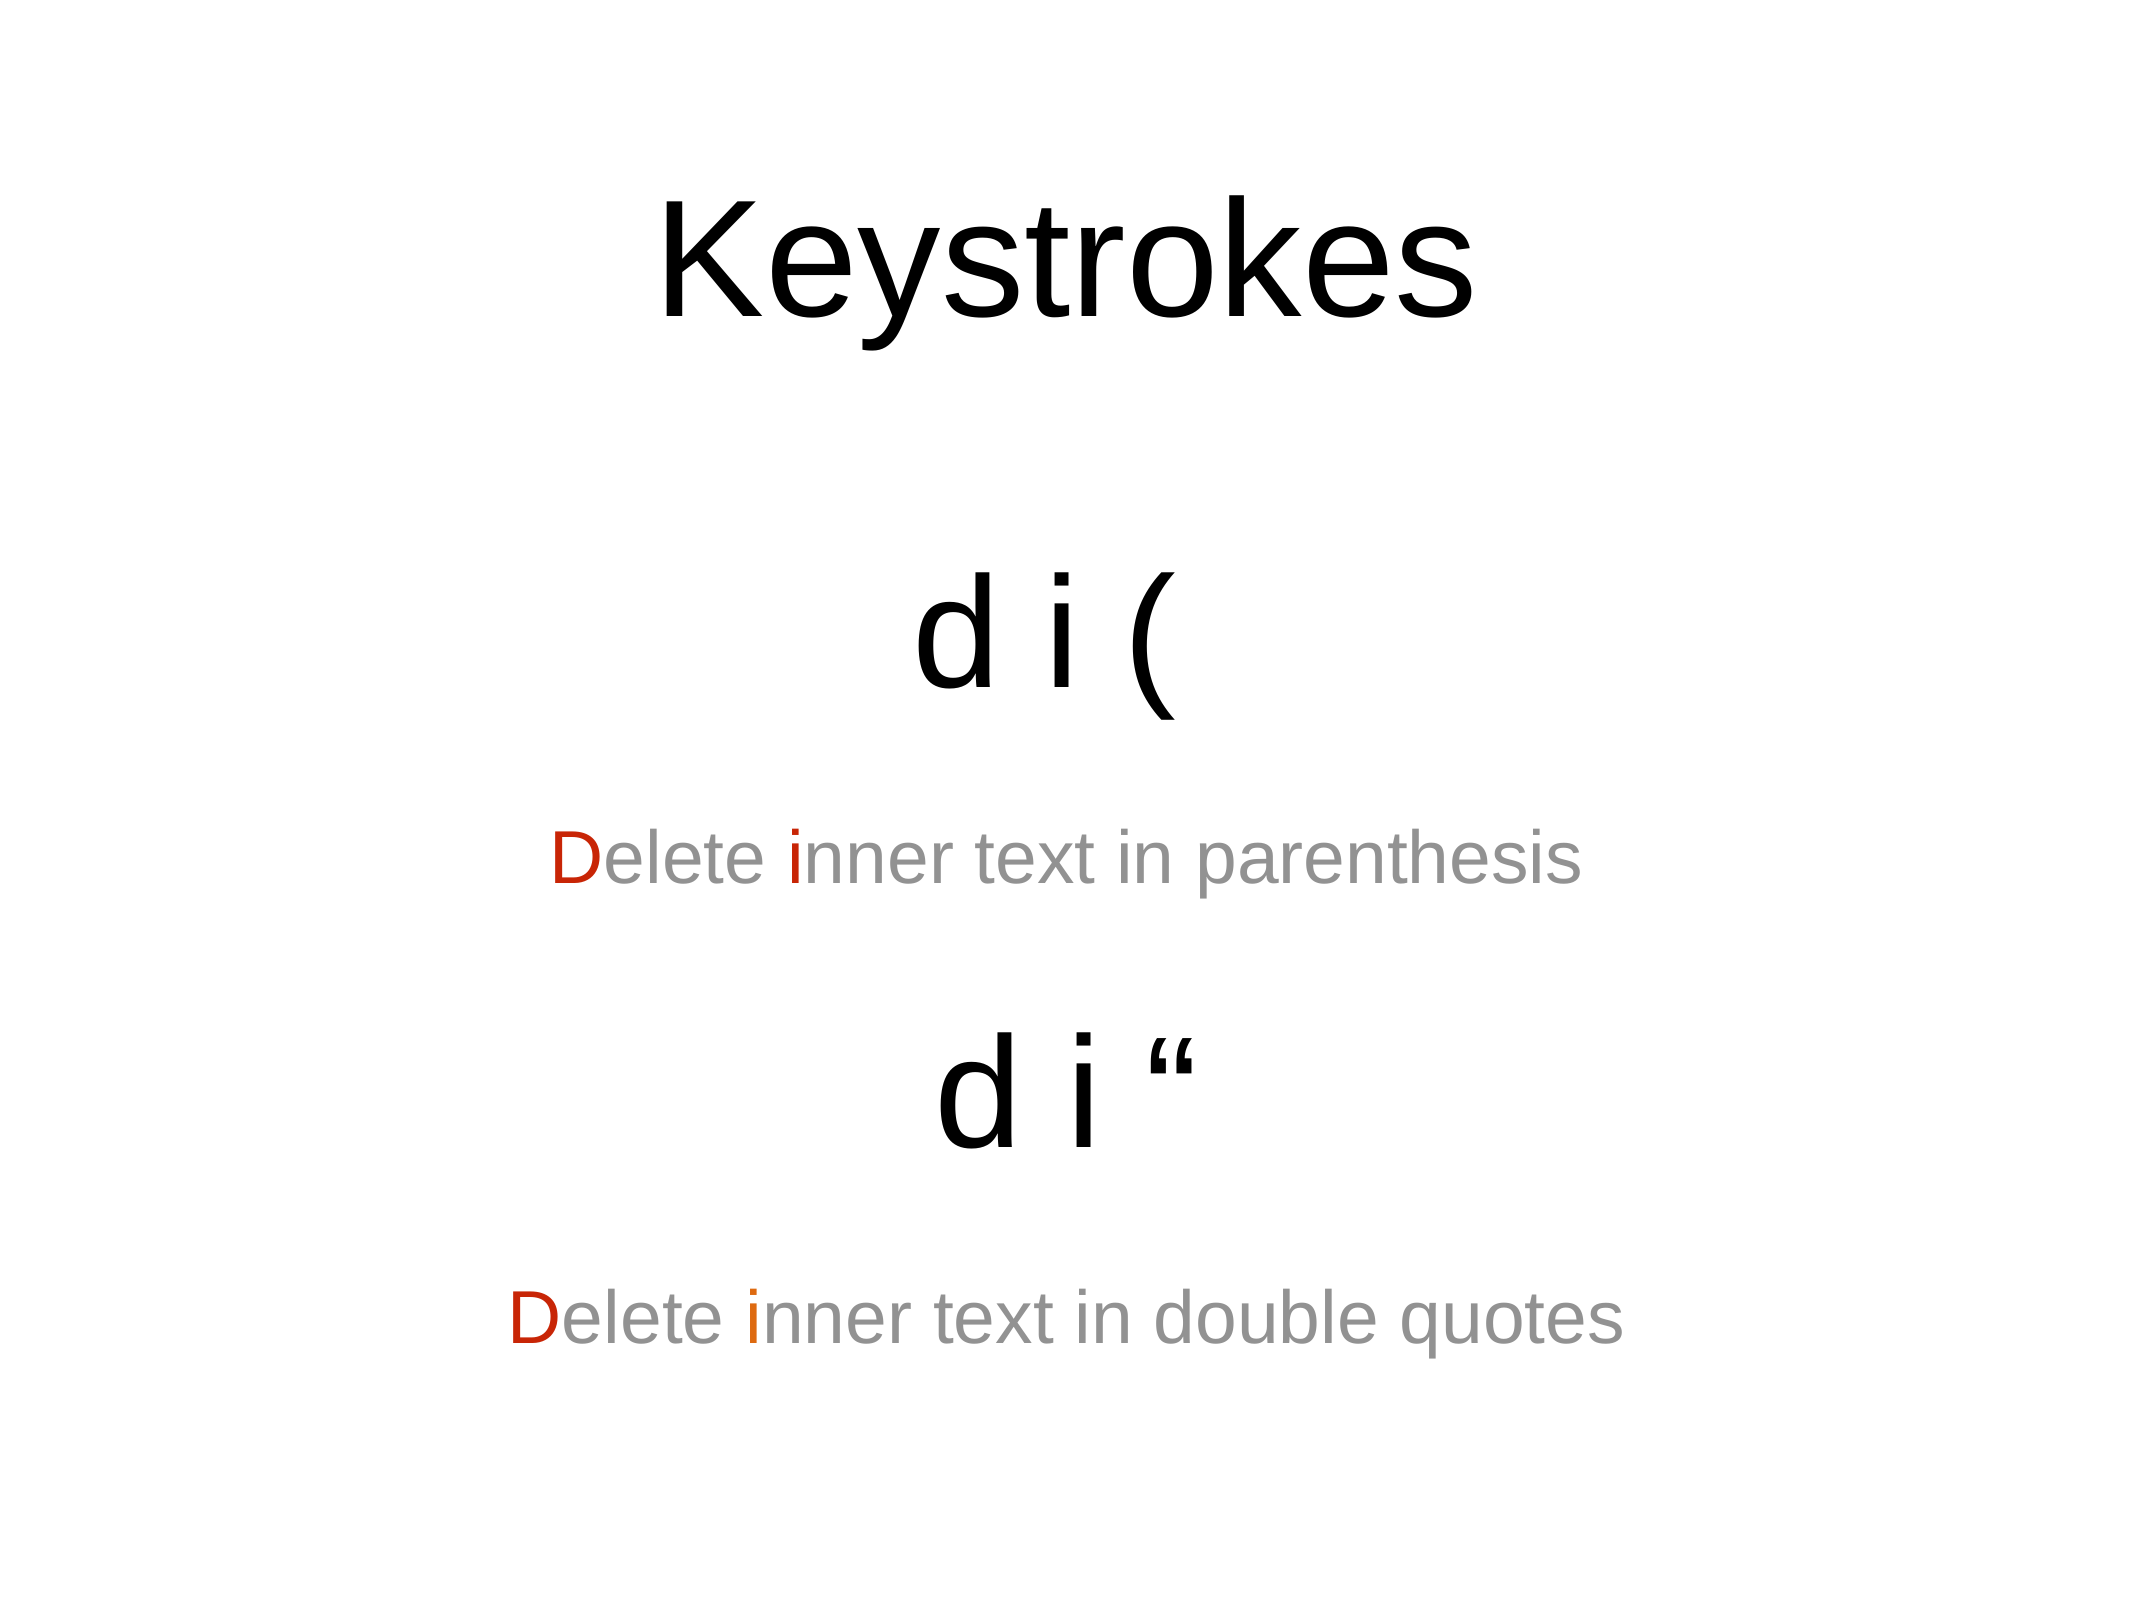

# Keystrokes
d i (

Delete inner text in parenthesis

d i “

Delete inner text in double quotes